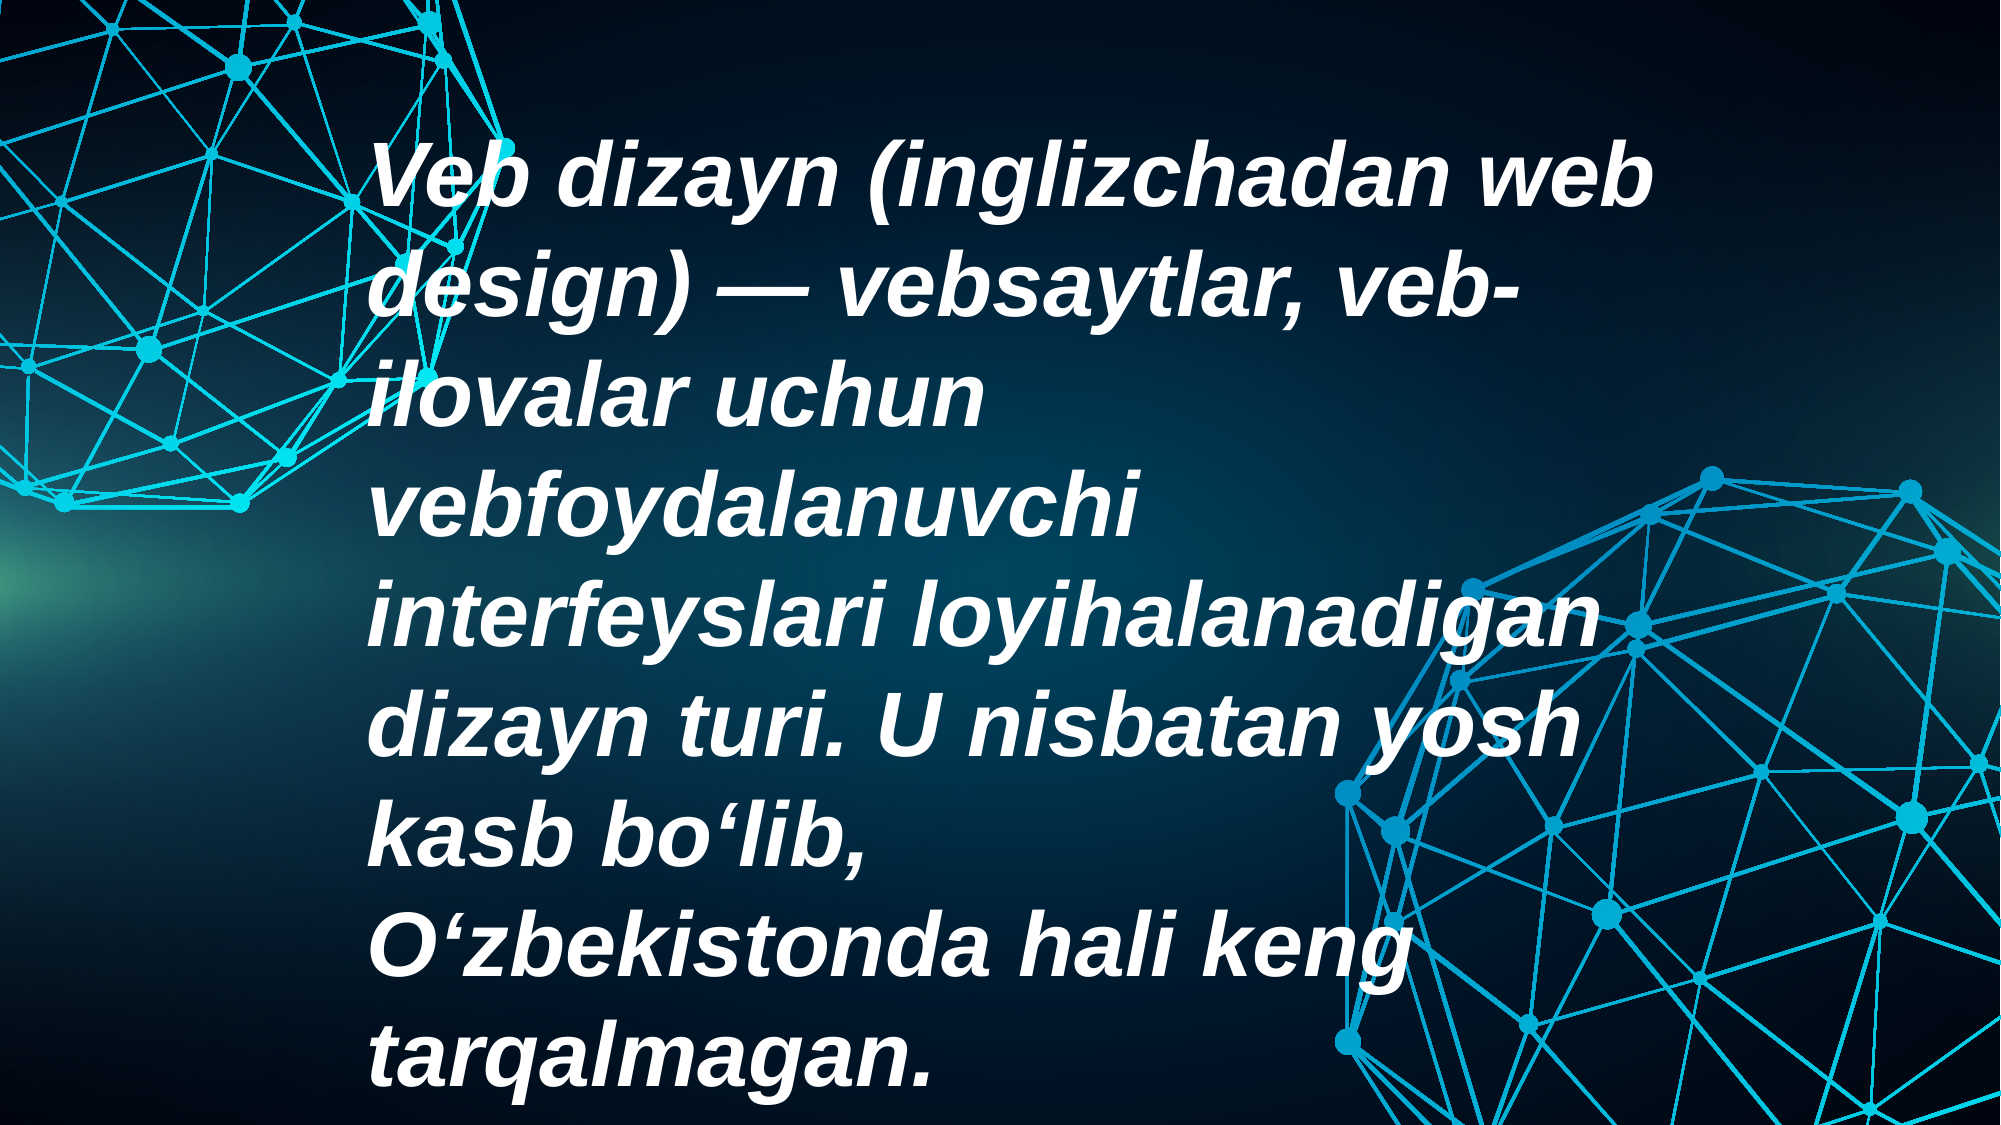

Veb dizayn (inglizchadan web design) — vebsaytlar, veb-ilovalar uchun vebfoydalanuvchi interfeyslari loyihalanadigan dizayn turi. U nisbatan yosh kasb boʻlib,
Oʻzbekistonda hali keng tarqalmagan.